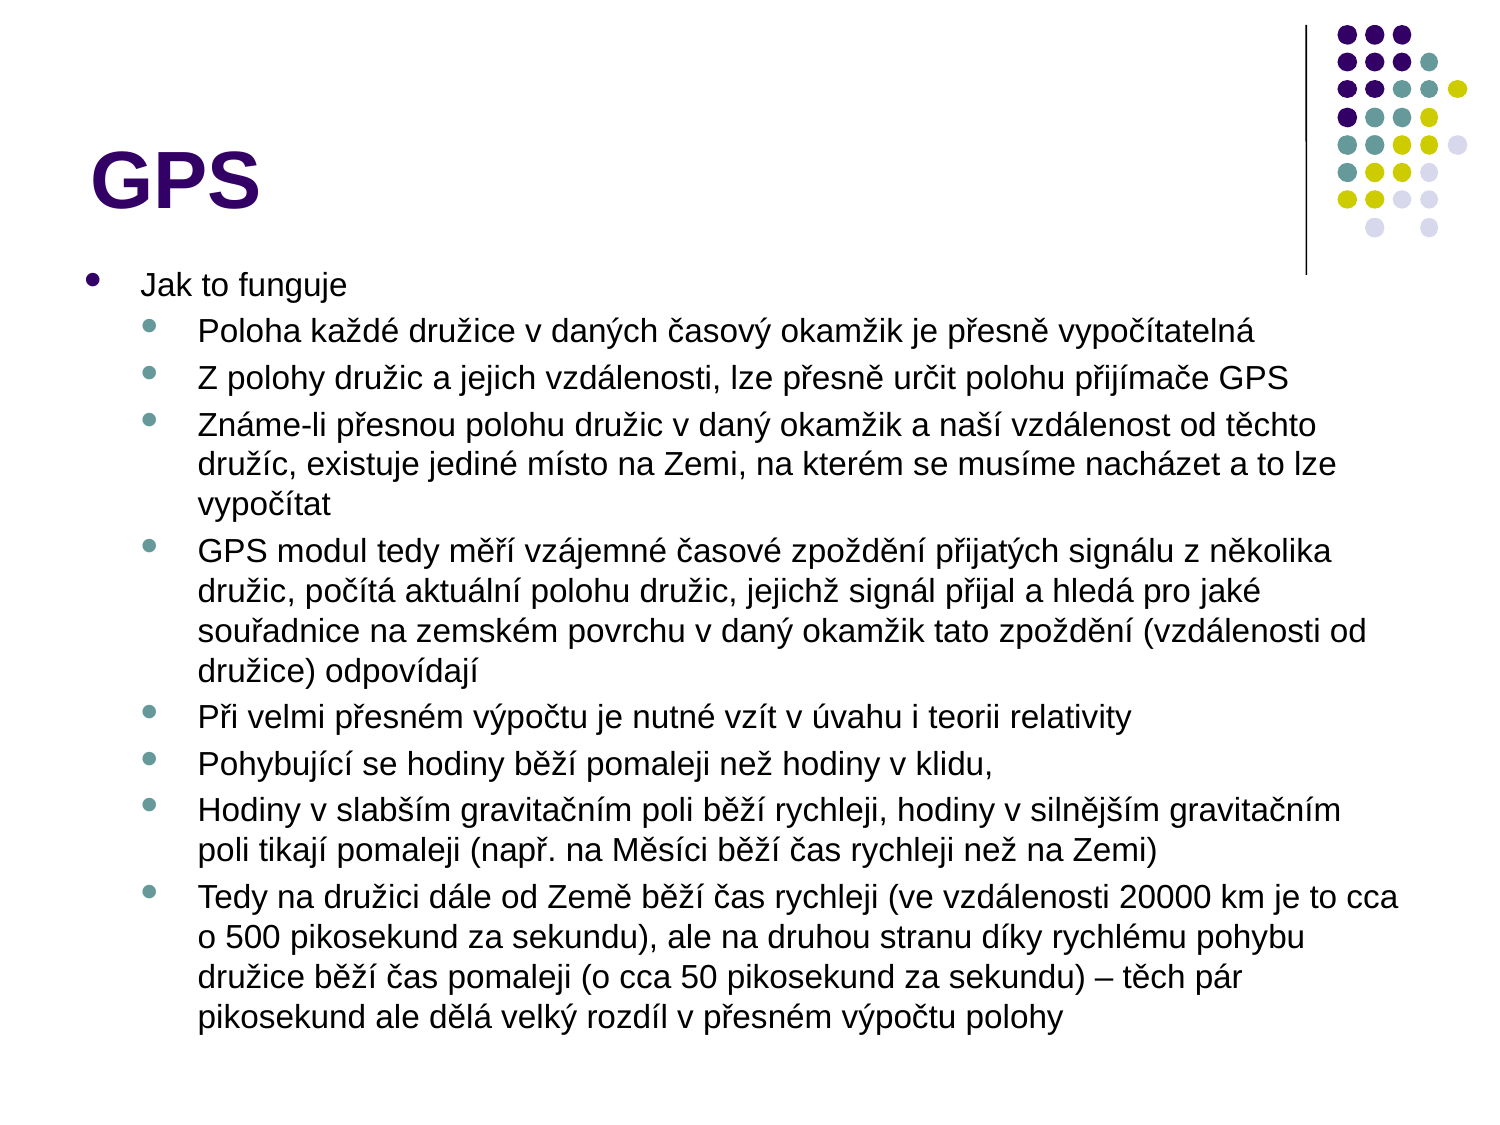

# GPS
Jak to funguje
Poloha každé družice v daných časový okamžik je přesně vypočítatelná
Z polohy družic a jejich vzdálenosti, lze přesně určit polohu přijímače GPS
Známe-li přesnou polohu družic v daný okamžik a naší vzdálenost od těchto družíc, existuje jediné místo na Zemi, na kterém se musíme nacházet a to lze vypočítat
GPS modul tedy měří vzájemné časové zpoždění přijatých signálu z několika družic, počítá aktuální polohu družic, jejichž signál přijal a hledá pro jaké souřadnice na zemském povrchu v daný okamžik tato zpoždění (vzdálenosti od družice) odpovídají
Při velmi přesném výpočtu je nutné vzít v úvahu i teorii relativity
Pohybující se hodiny běží pomaleji než hodiny v klidu,
Hodiny v slabším gravitačním poli běží rychleji, hodiny v silnějším gravitačním poli tikají pomaleji (např. na Měsíci běží čas rychleji než na Zemi)
Tedy na družici dále od Země běží čas rychleji (ve vzdálenosti 20000 km je to cca o 500 pikosekund za sekundu), ale na druhou stranu díky rychlému pohybu družice běží čas pomaleji (o cca 50 pikosekund za sekundu) – těch pár pikosekund ale dělá velký rozdíl v přesném výpočtu polohy